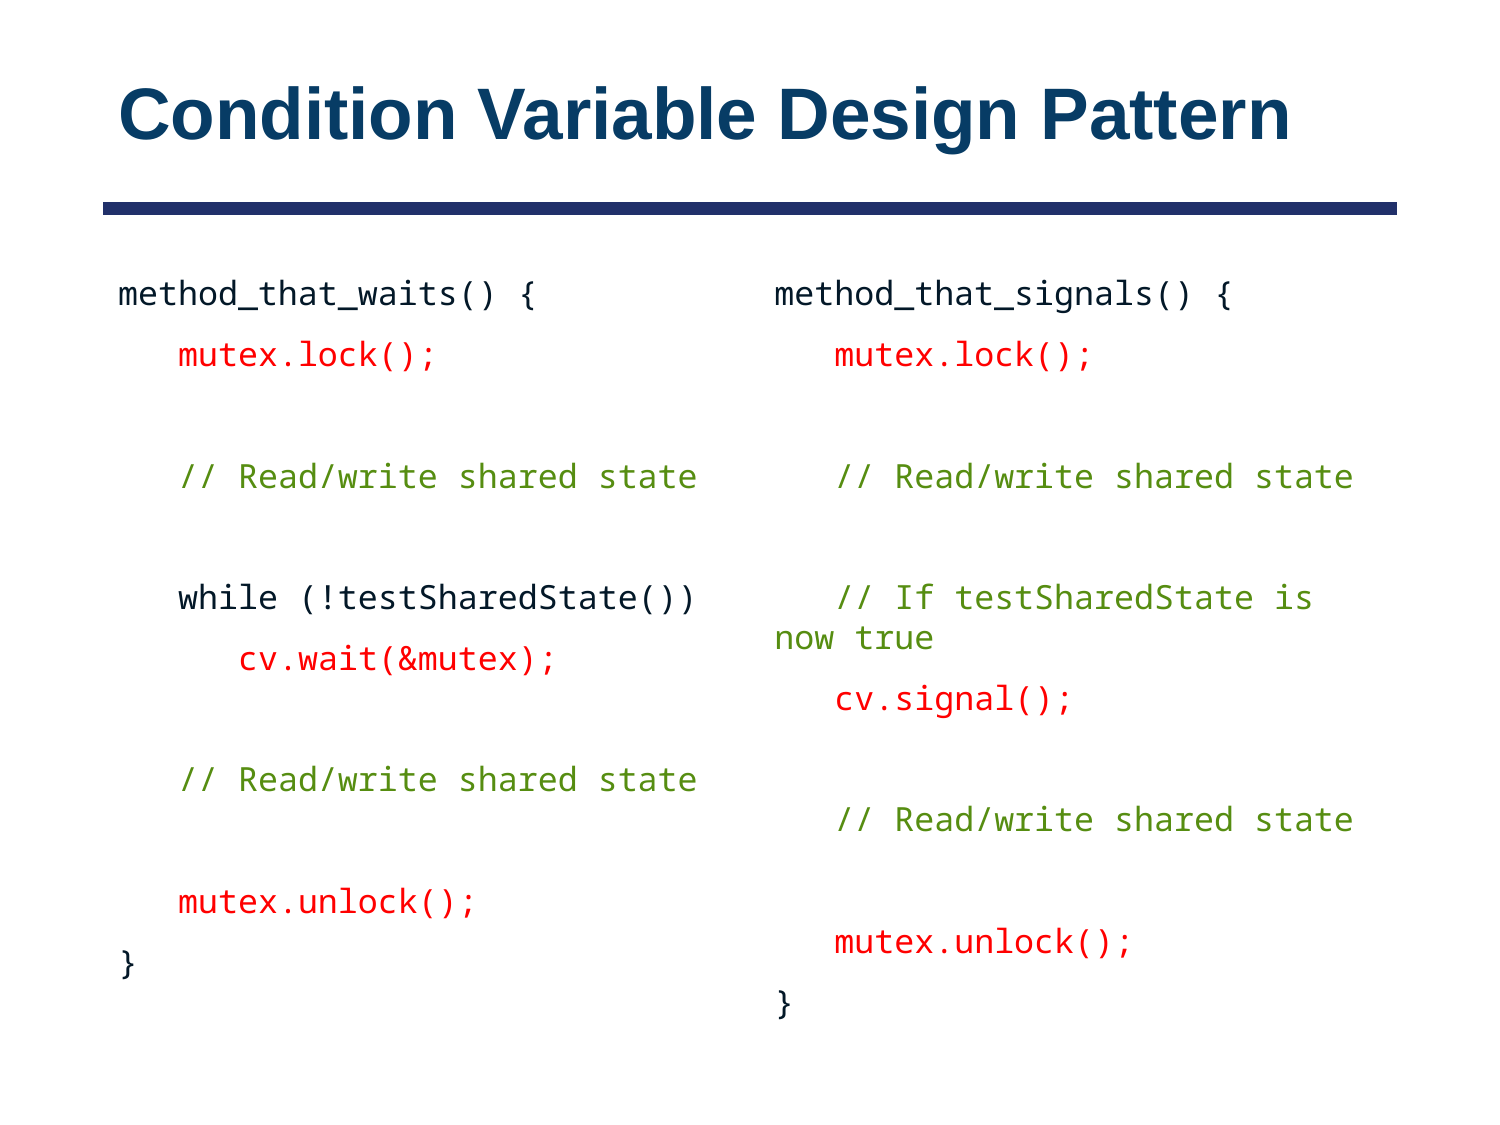

# Condition Variable Design Pattern
method_that_waits() {
   mutex.lock();

   // Read/write shared state

   while (!testSharedState())
      cv.wait(&mutex);

   // Read/write shared state

   mutex.unlock();
}
method_that_signals() {
   mutex.lock();

   // Read/write shared state

   // If testSharedState is now true
   cv.signal();

   // Read/write shared state

   mutex.unlock();
}